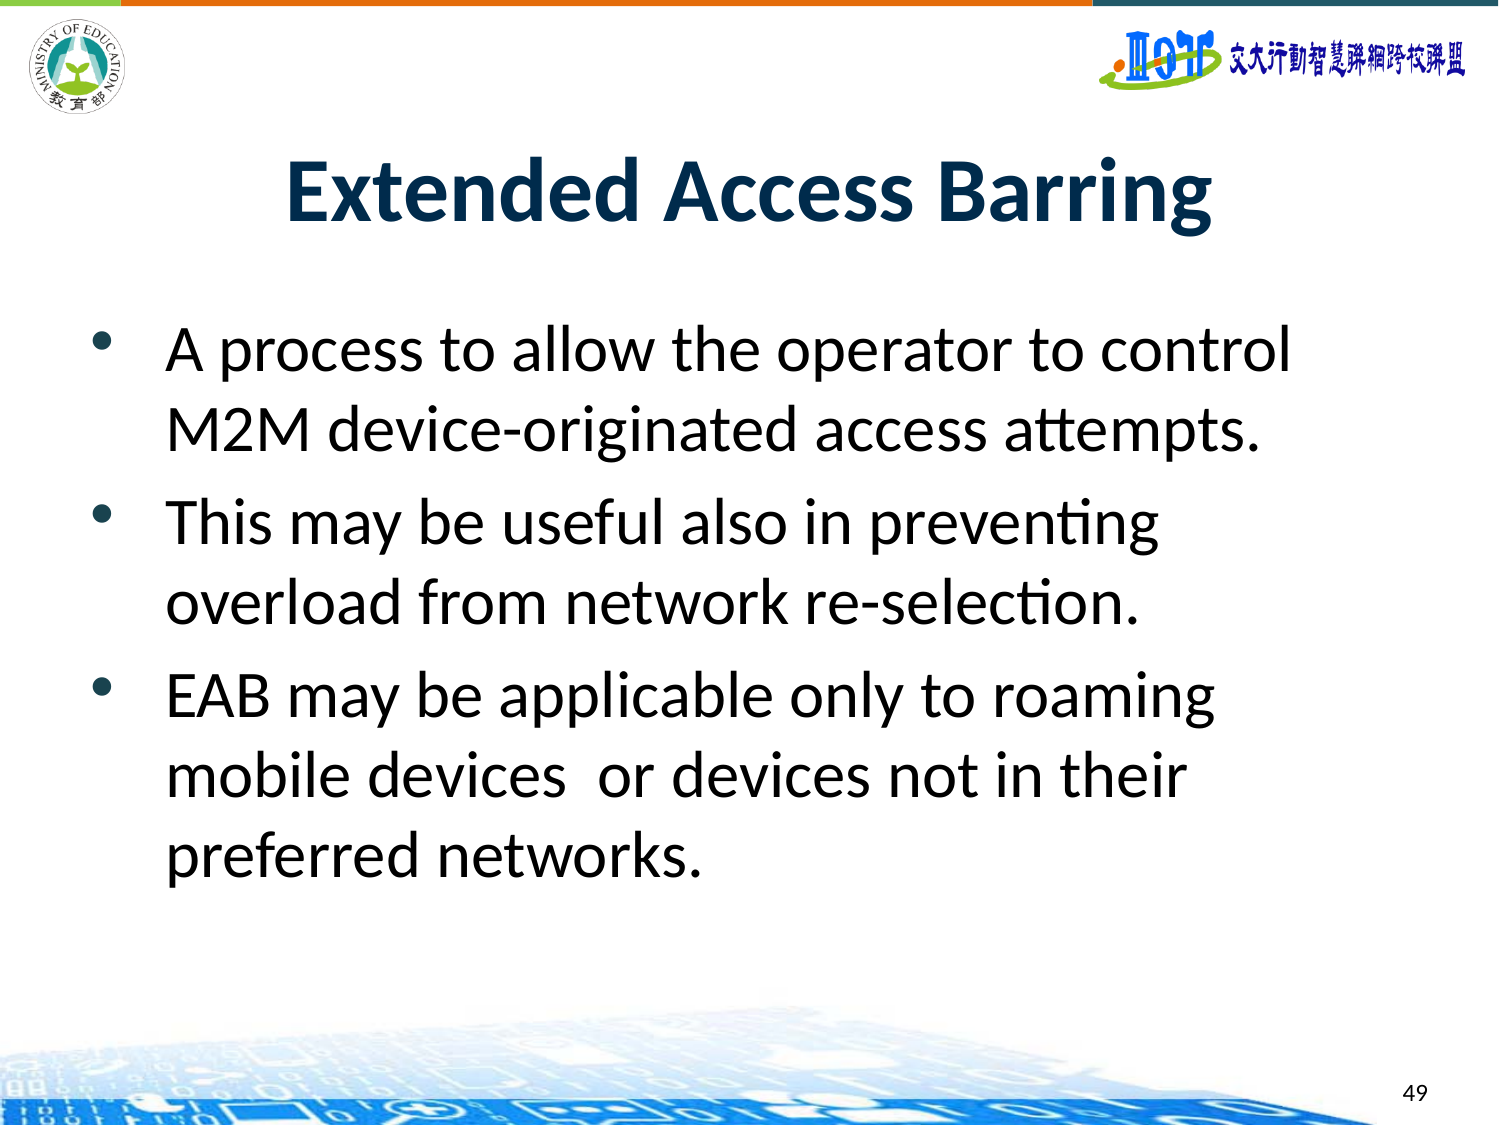

# Extended Access Barring
A process to allow the operator to control M2M device-originated access attempts.
This may be useful also in preventing overload from network re-selection.
EAB may be applicable only to roaming mobile devices  or devices not in their preferred networks.

49